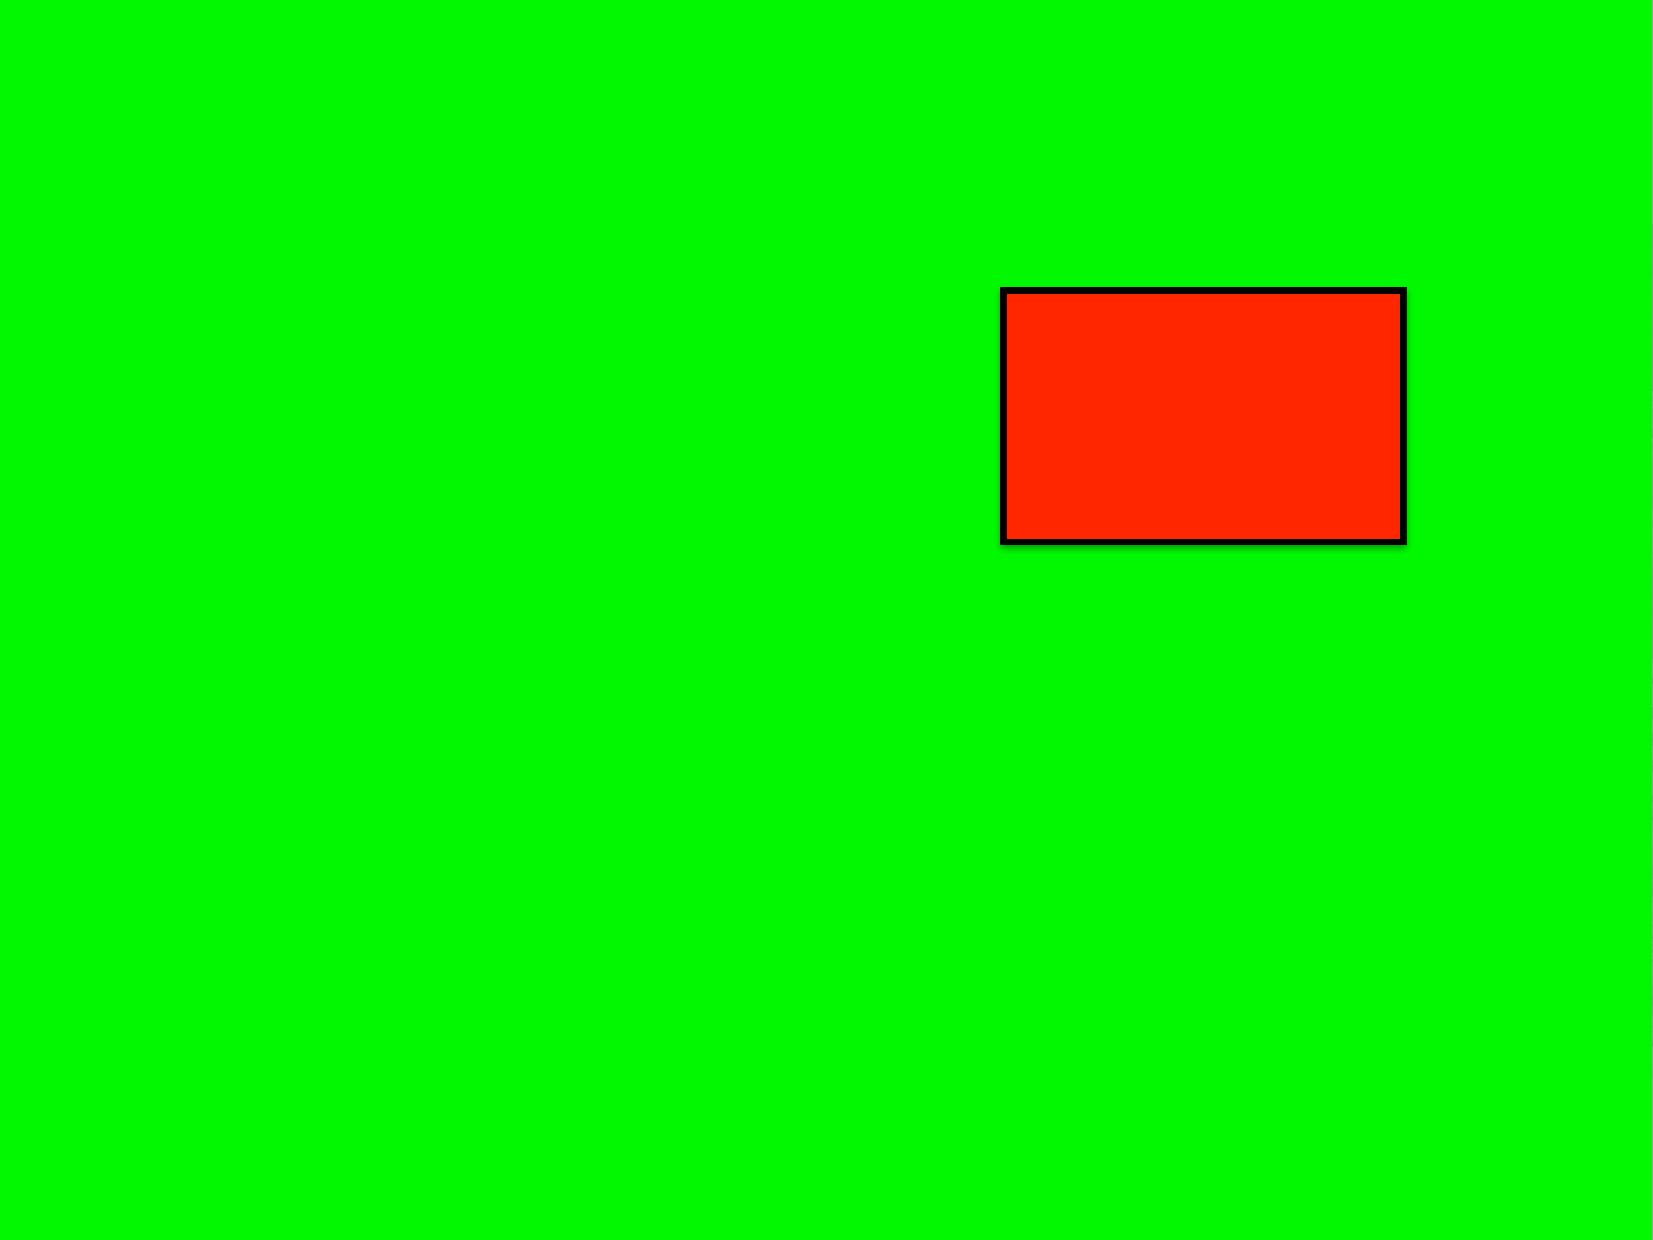

#
SLITS  AND  COLLIMATORS

7
Slits and Collimators